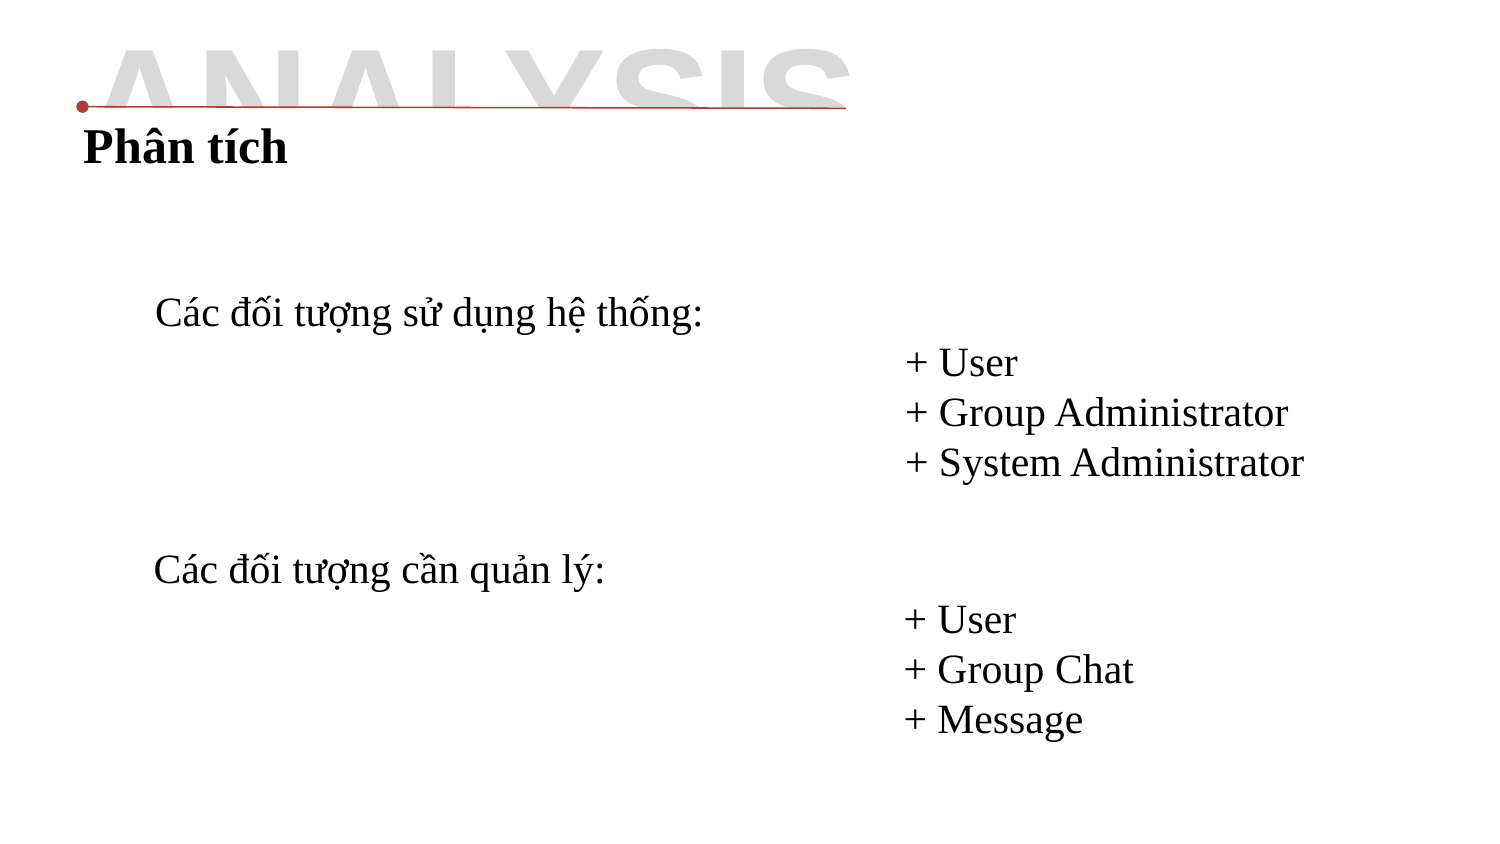

ANALYSIS

Phân tích
Các đối tượng sử dụng hệ thống:
					+ User
					+ Group Administrator
					+ System Administrator
Các đối tượng cần quản lý:
					+ User
					+ Group Chat
					+ Message